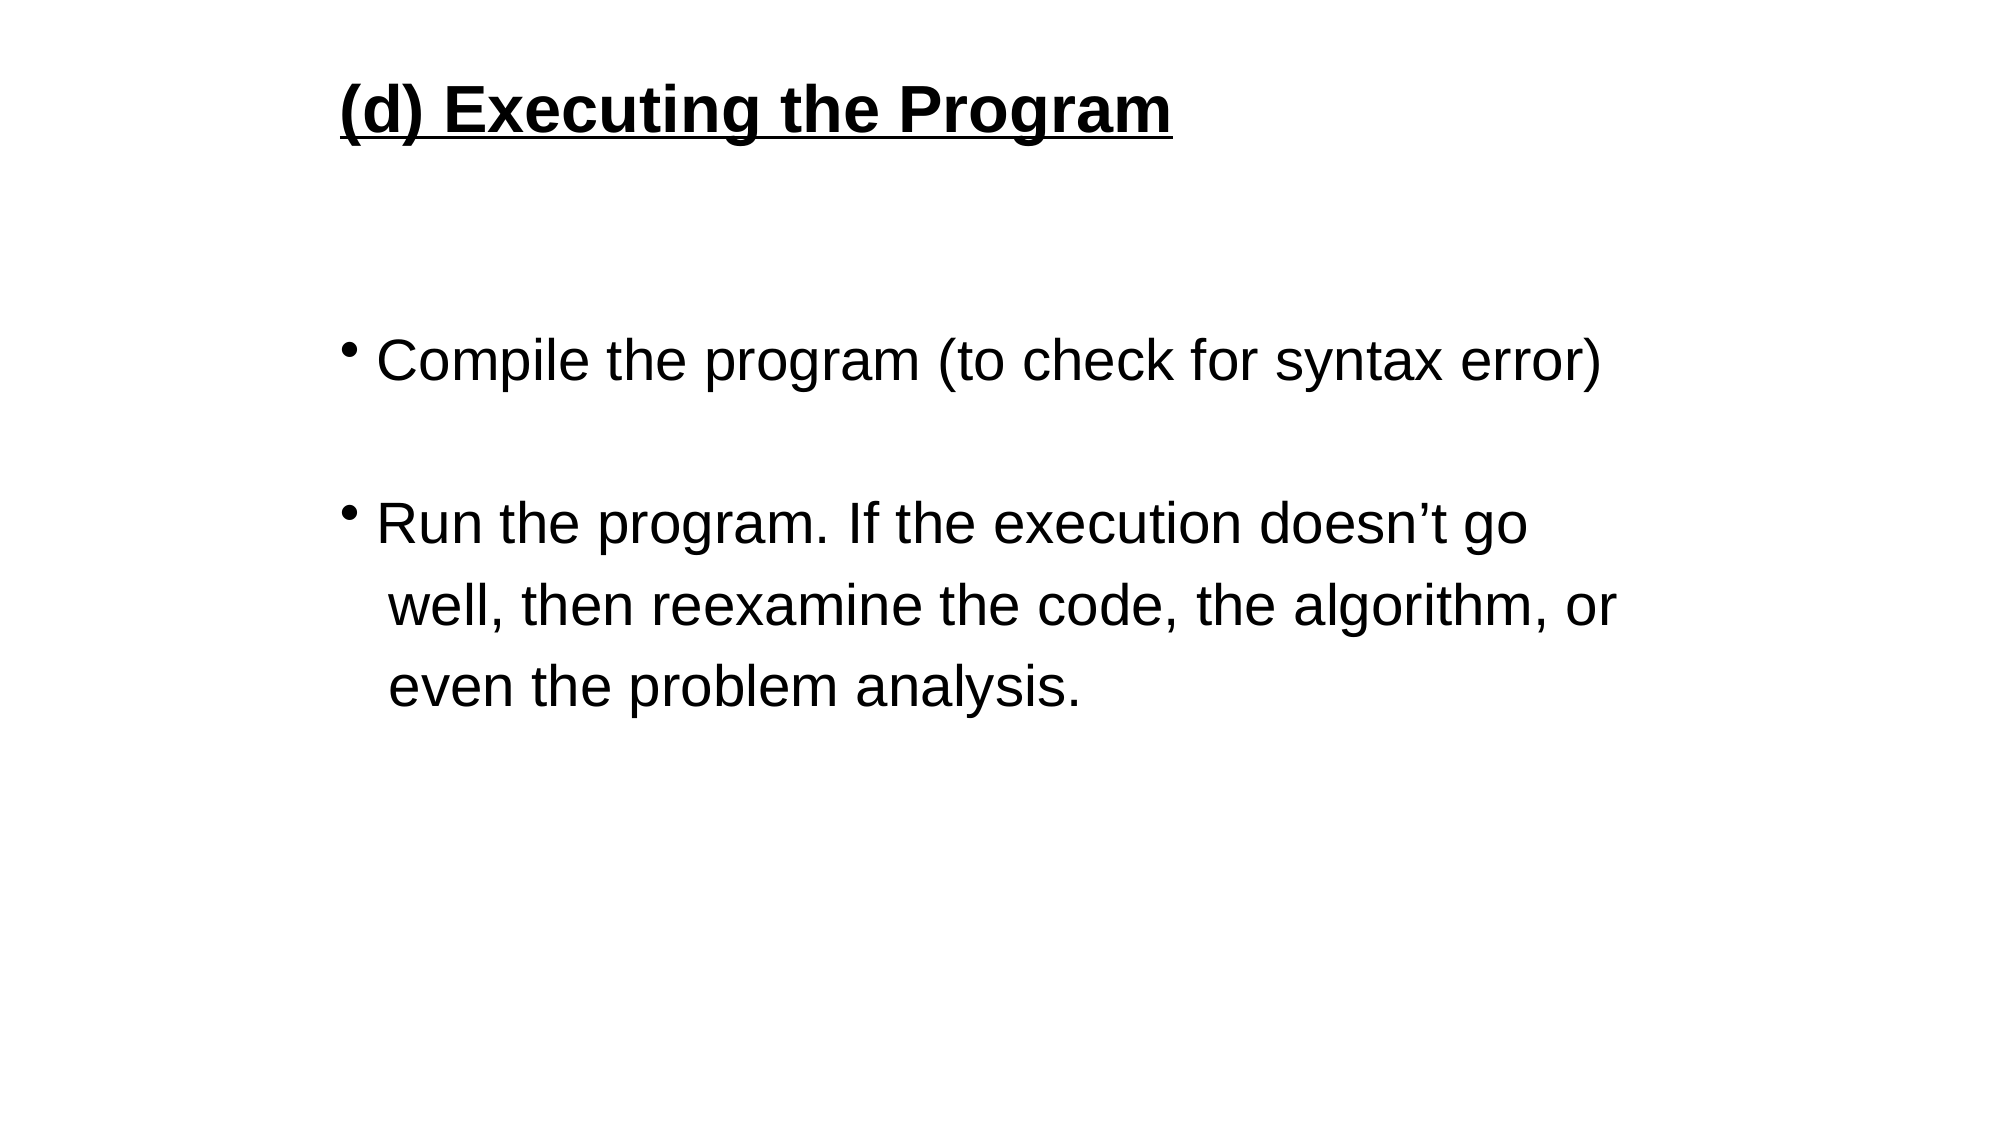

# (d) Executing the Program
 Compile the program (to check for syntax error)

 Run the program. If the execution doesn’t go
   well, then reexamine the code, the algorithm, or
   even the problem analysis.